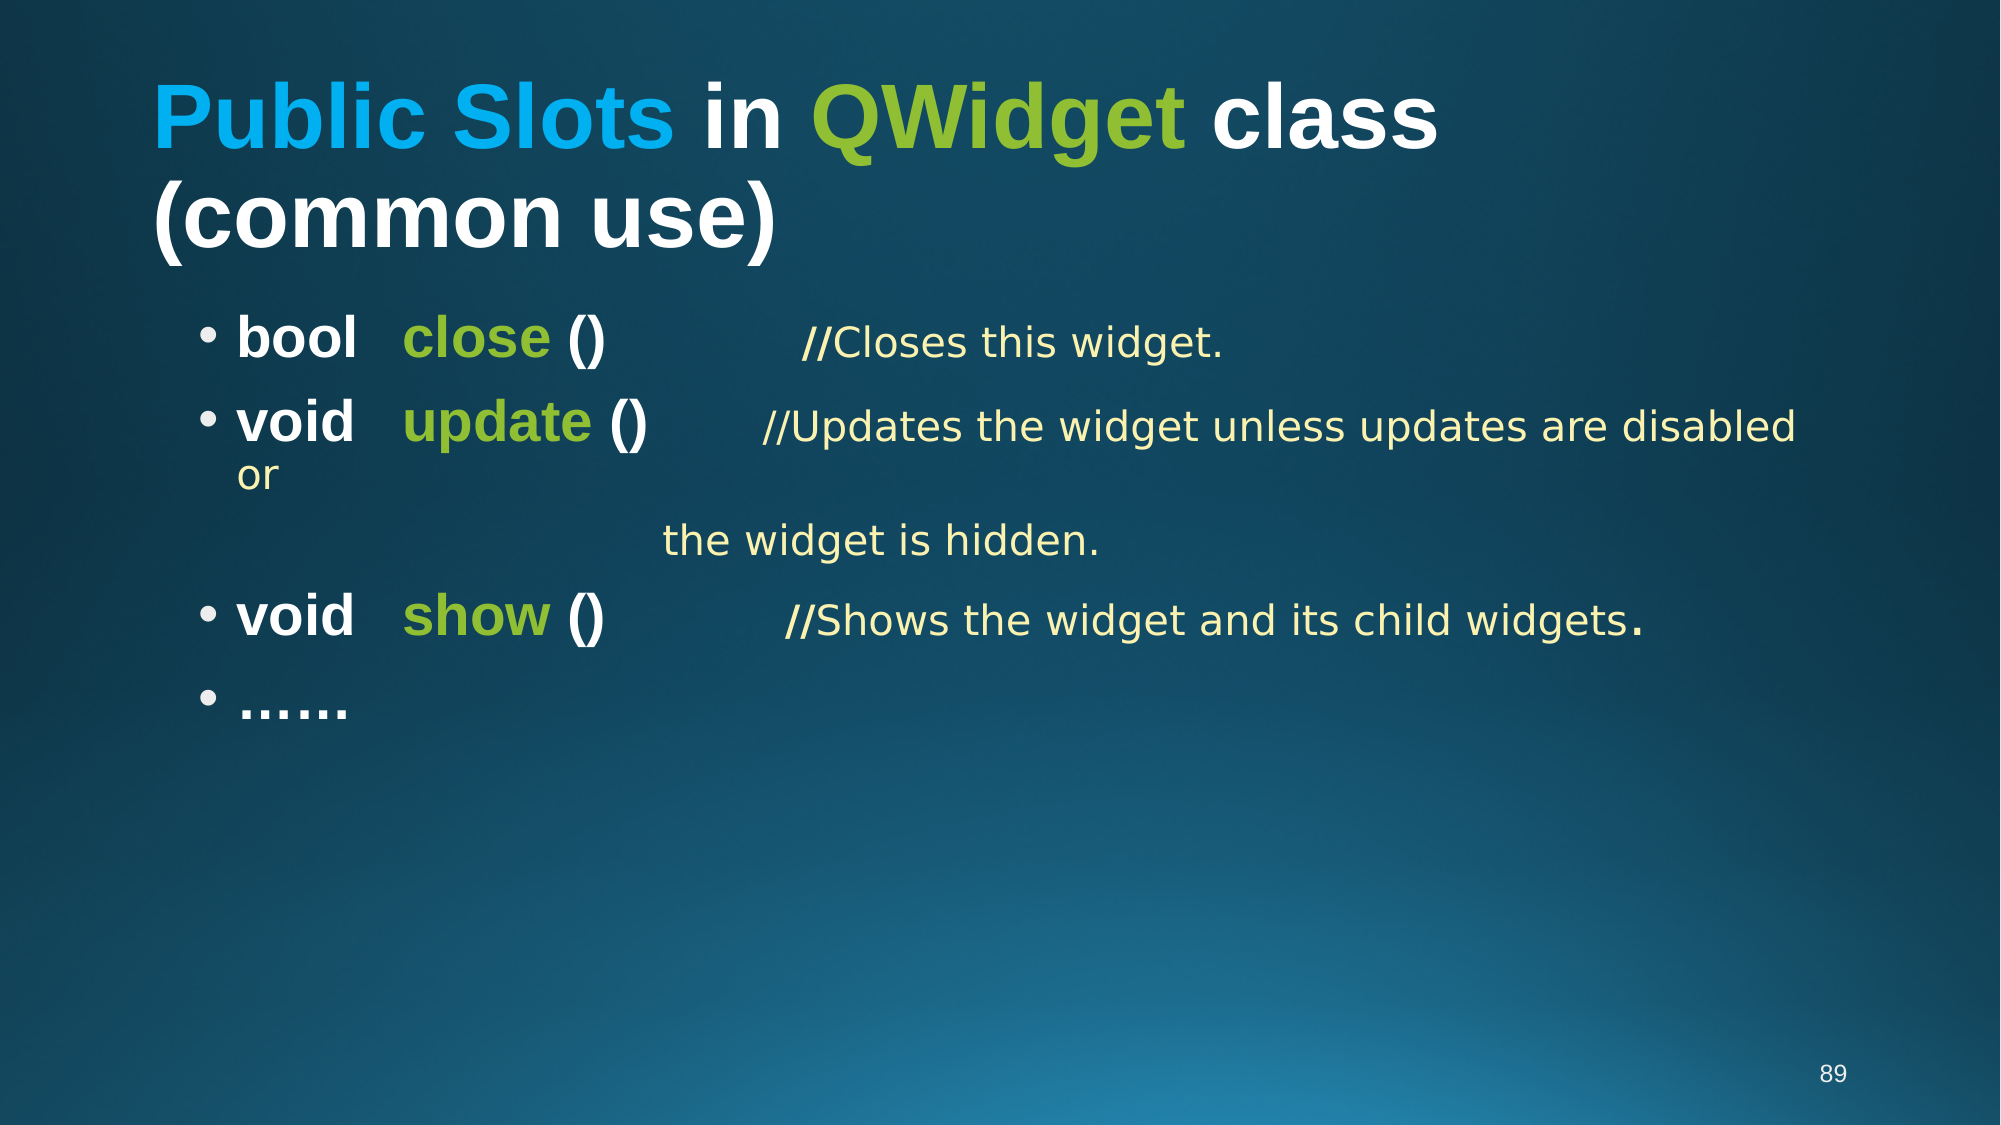

# Public Slots in QWidget class (common use)
bool	 close ()            //Closes this widget.
void	 update ()       //Updates the widget unless updates are disabled or
                                   the widget is hidden.
void	 show ()           //Shows the widget and its child widgets.
……
89